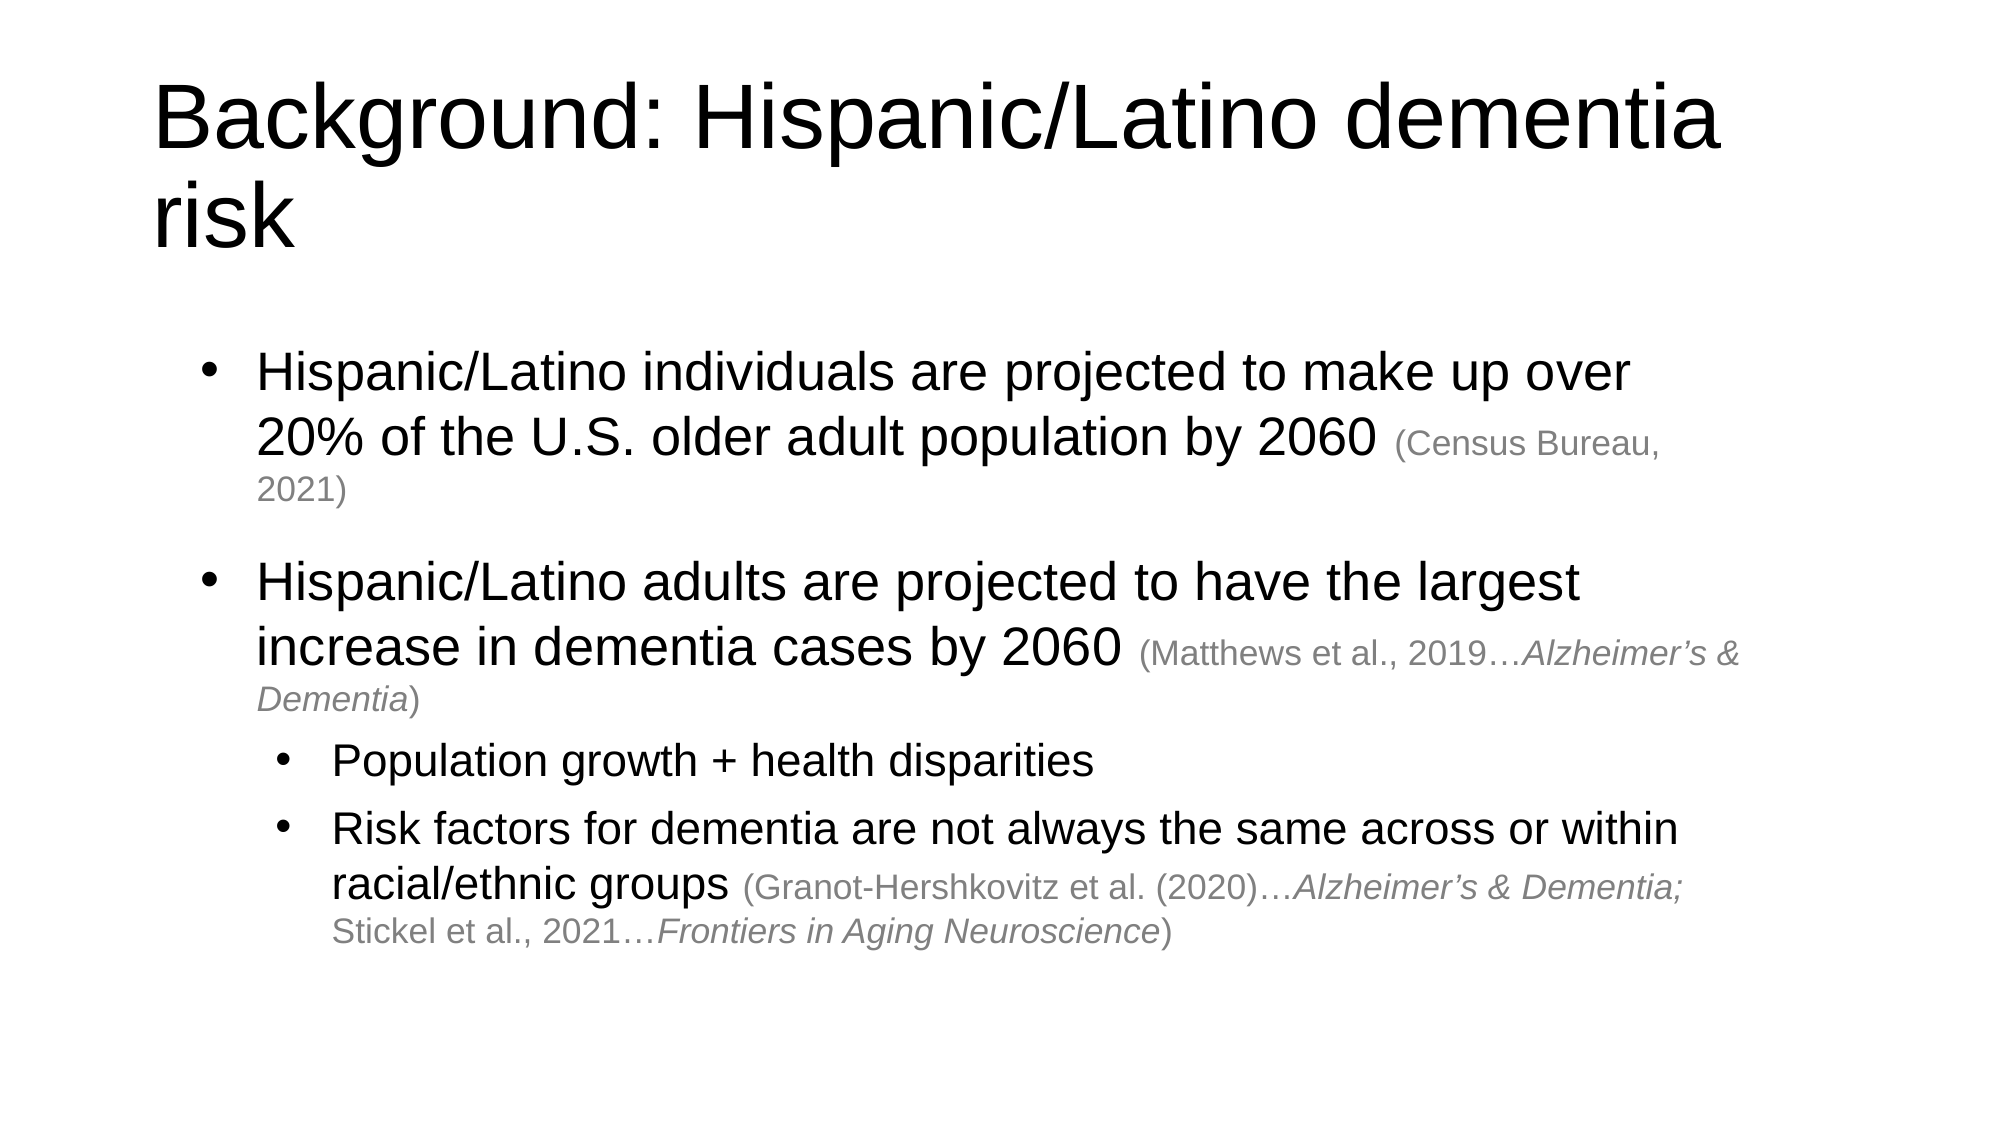

# Background: Hispanic/Latino dementia risk
Hispanic/Latino individuals are projected to make up over 20% of the U.S. older adult population by 2060 (Census Bureau, 2021)
Hispanic/Latino adults are projected to have the largest increase in dementia cases by 2060 (Matthews et al., 2019…Alzheimer’s & Dementia)
Population growth + health disparities
Risk factors for dementia are not always the same across or within racial/ethnic groups (Granot-Hershkovitz et al. (2020)…Alzheimer’s & Dementia; Stickel et al., 2021…Frontiers in Aging Neuroscience)